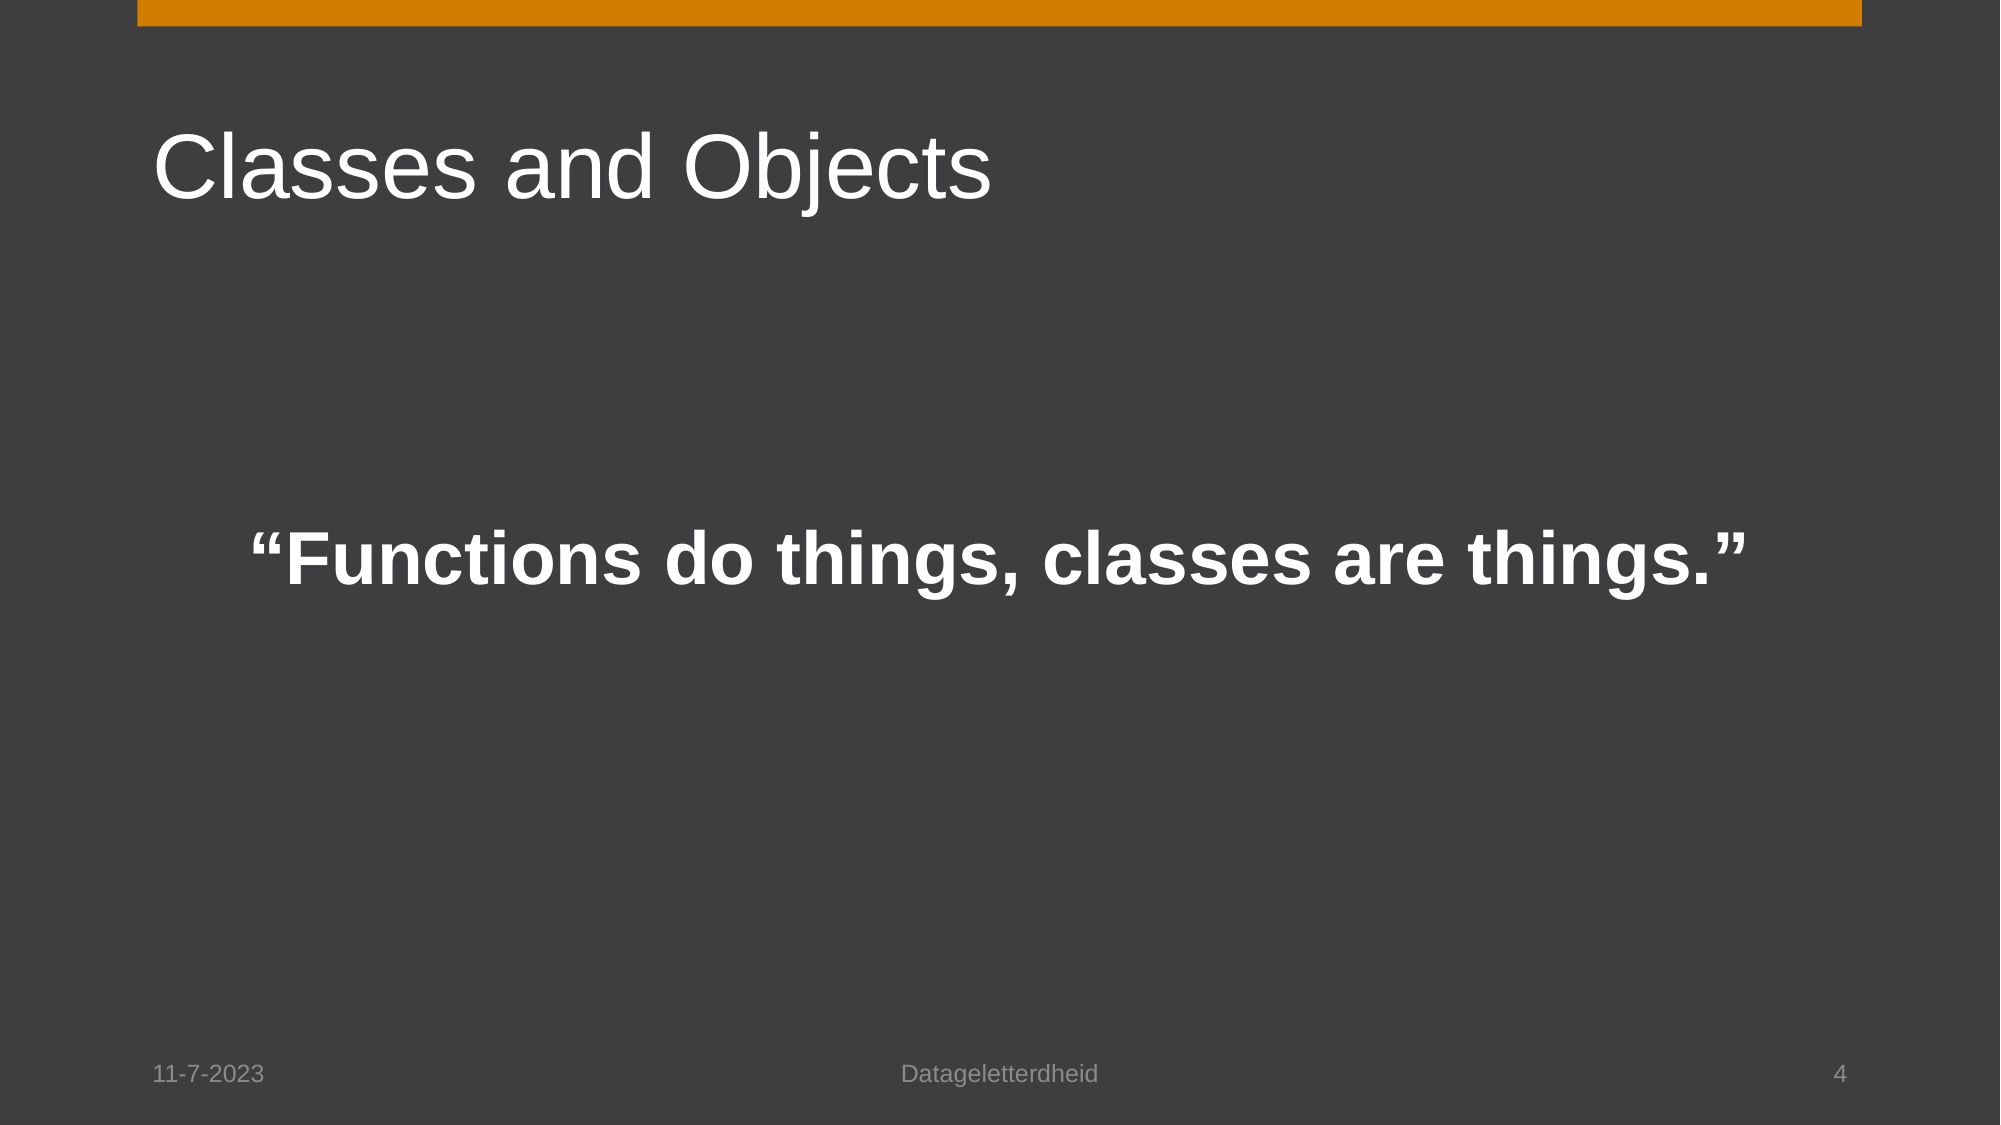

# Classes and Objects

“Functions do things, classes are things.”
11-7-2023
Datageletterdheid
4